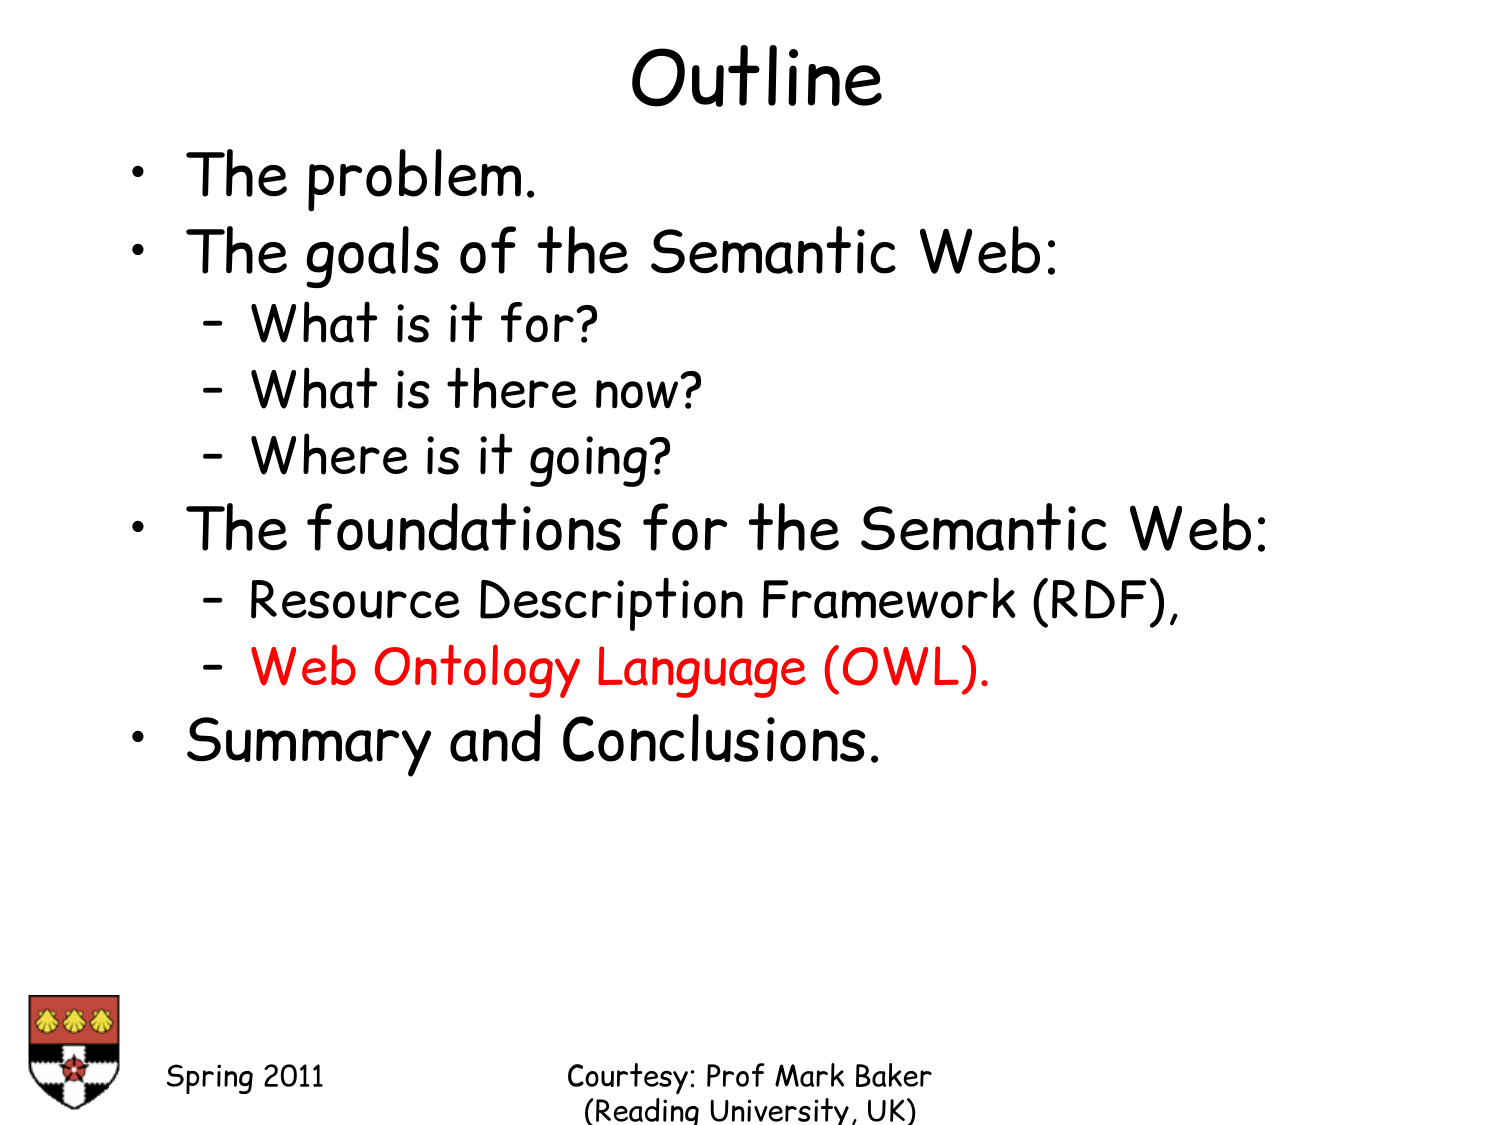

Outline
The problem.
The goals of the Semantic Web:
What is it for?
What is there now?
Where is it going?
The foundations for the Semantic Web:
Resource Description Framework (RDF),
Web Ontology Language (OWL).
Summary and Conclusions.
Spring 2011
Courtesy: Prof Mark Baker (Reading University, UK)